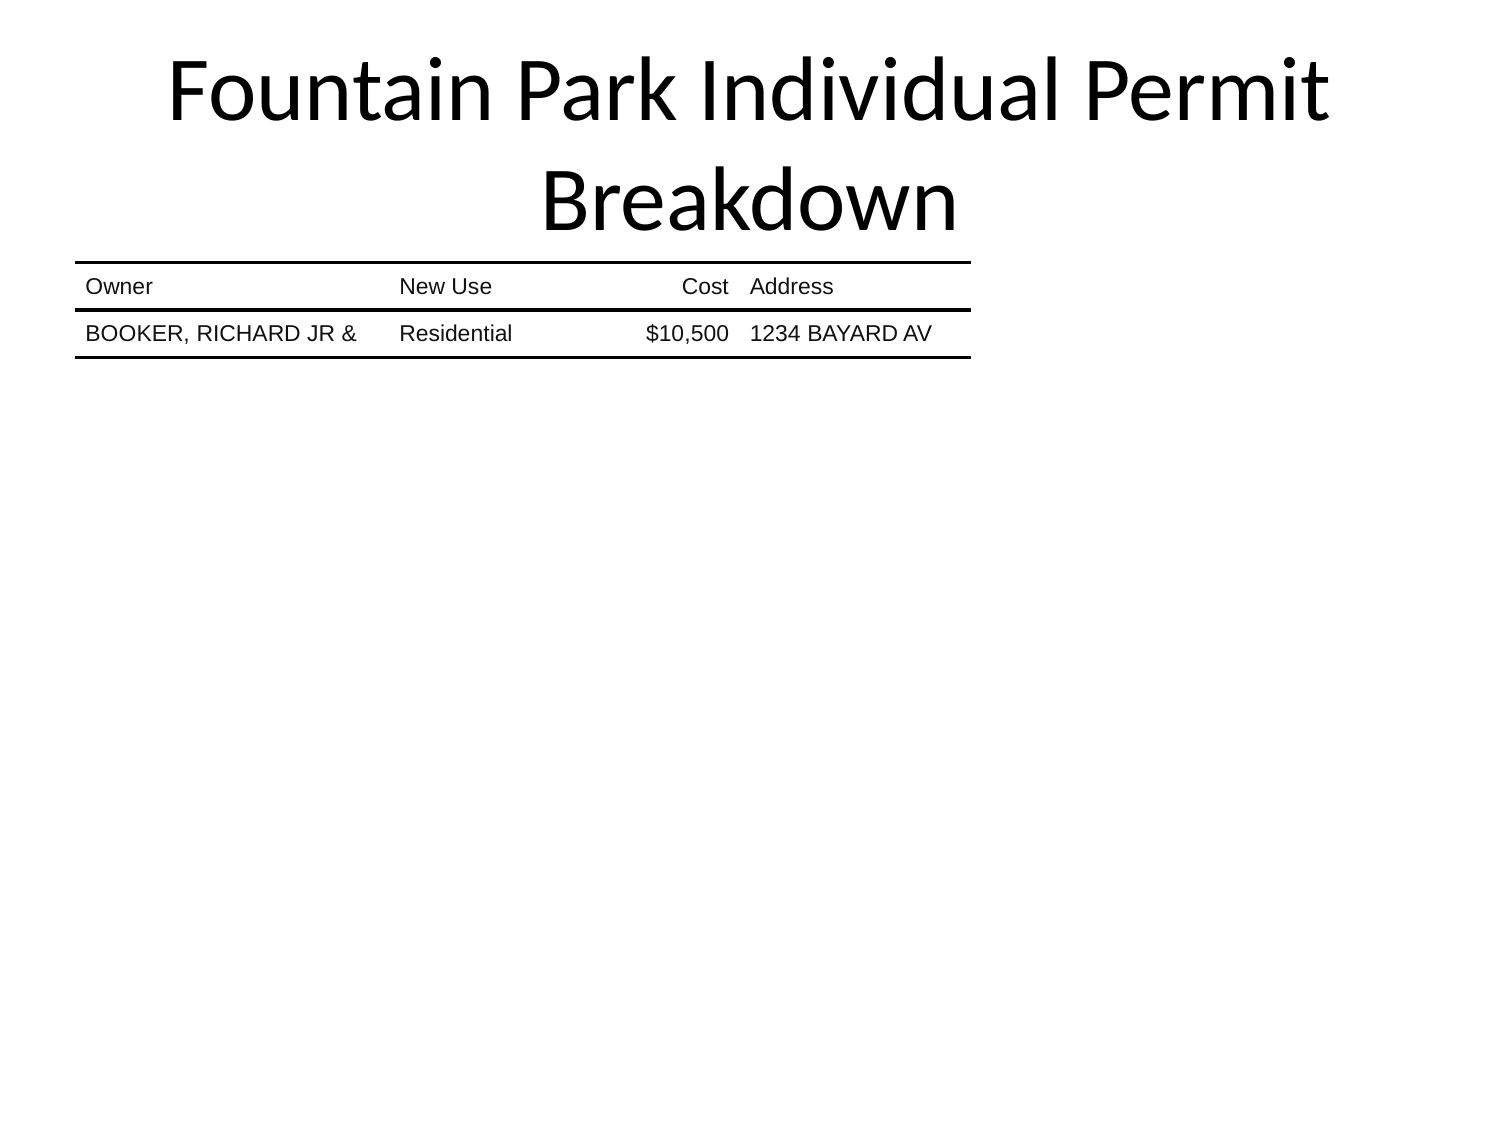

# Fountain Park Individual Permit Breakdown
| Owner | New Use | Cost | Address |
| --- | --- | --- | --- |
| BOOKER, RICHARD JR & | Residential | $10,500 | 1234 BAYARD AV |